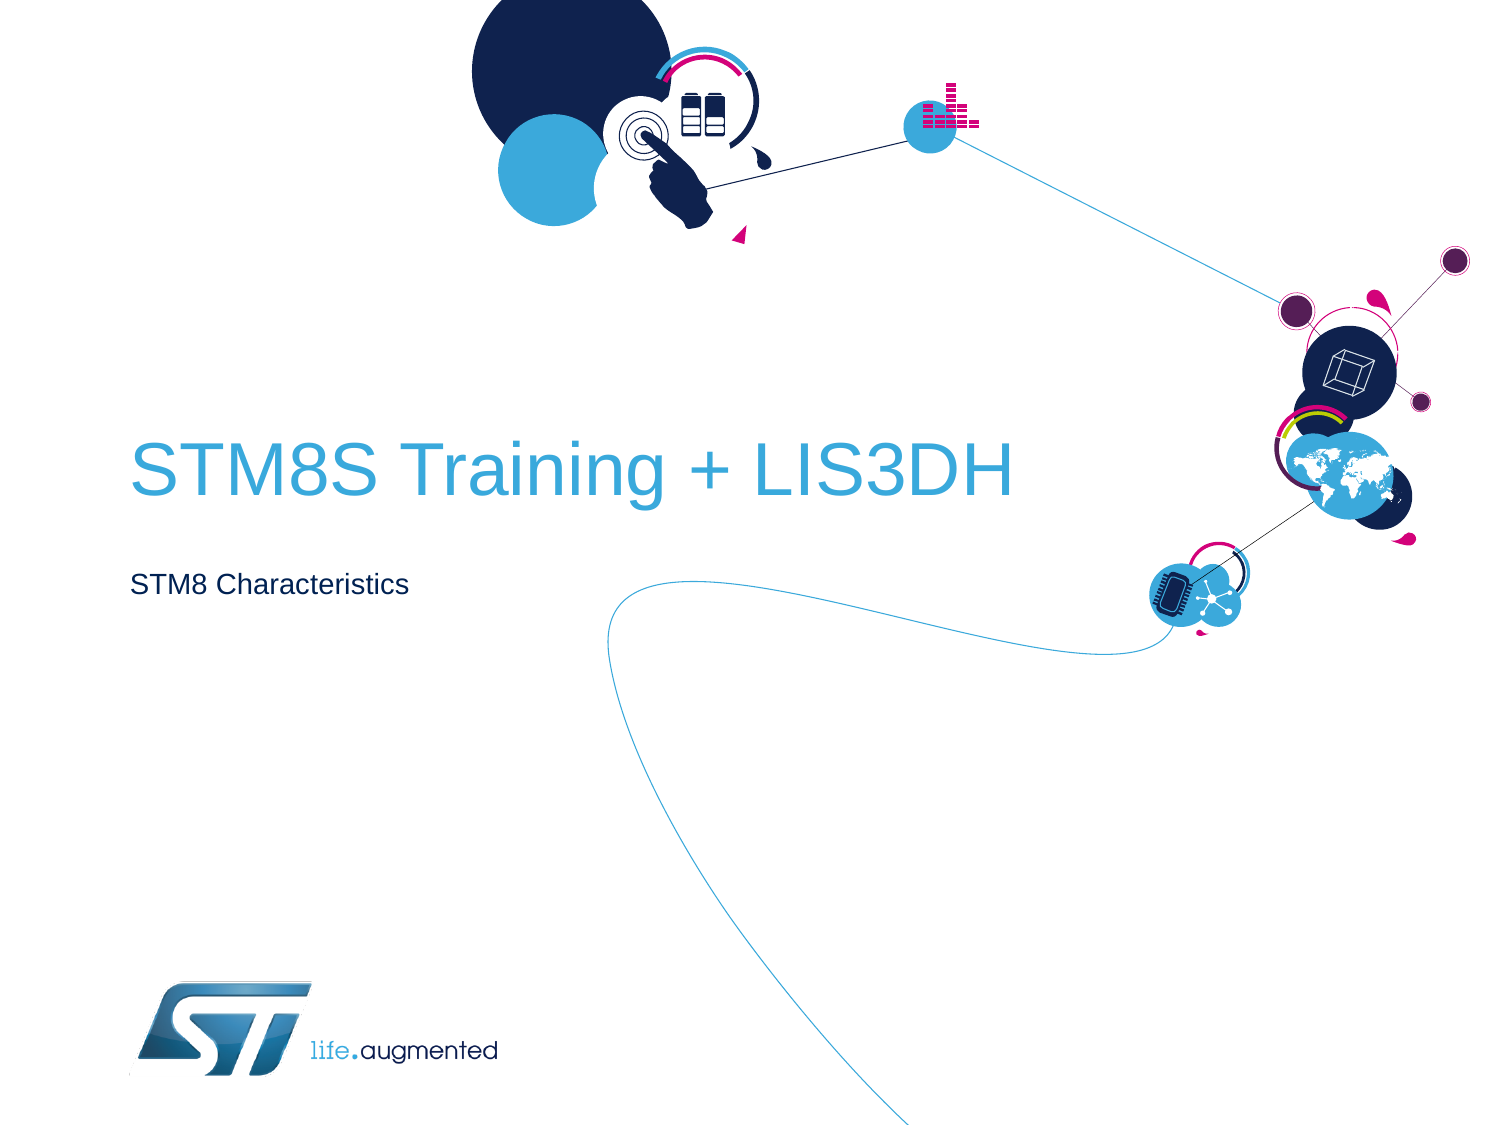

# STM8S Training + LIS3DH
STM8 Characteristics